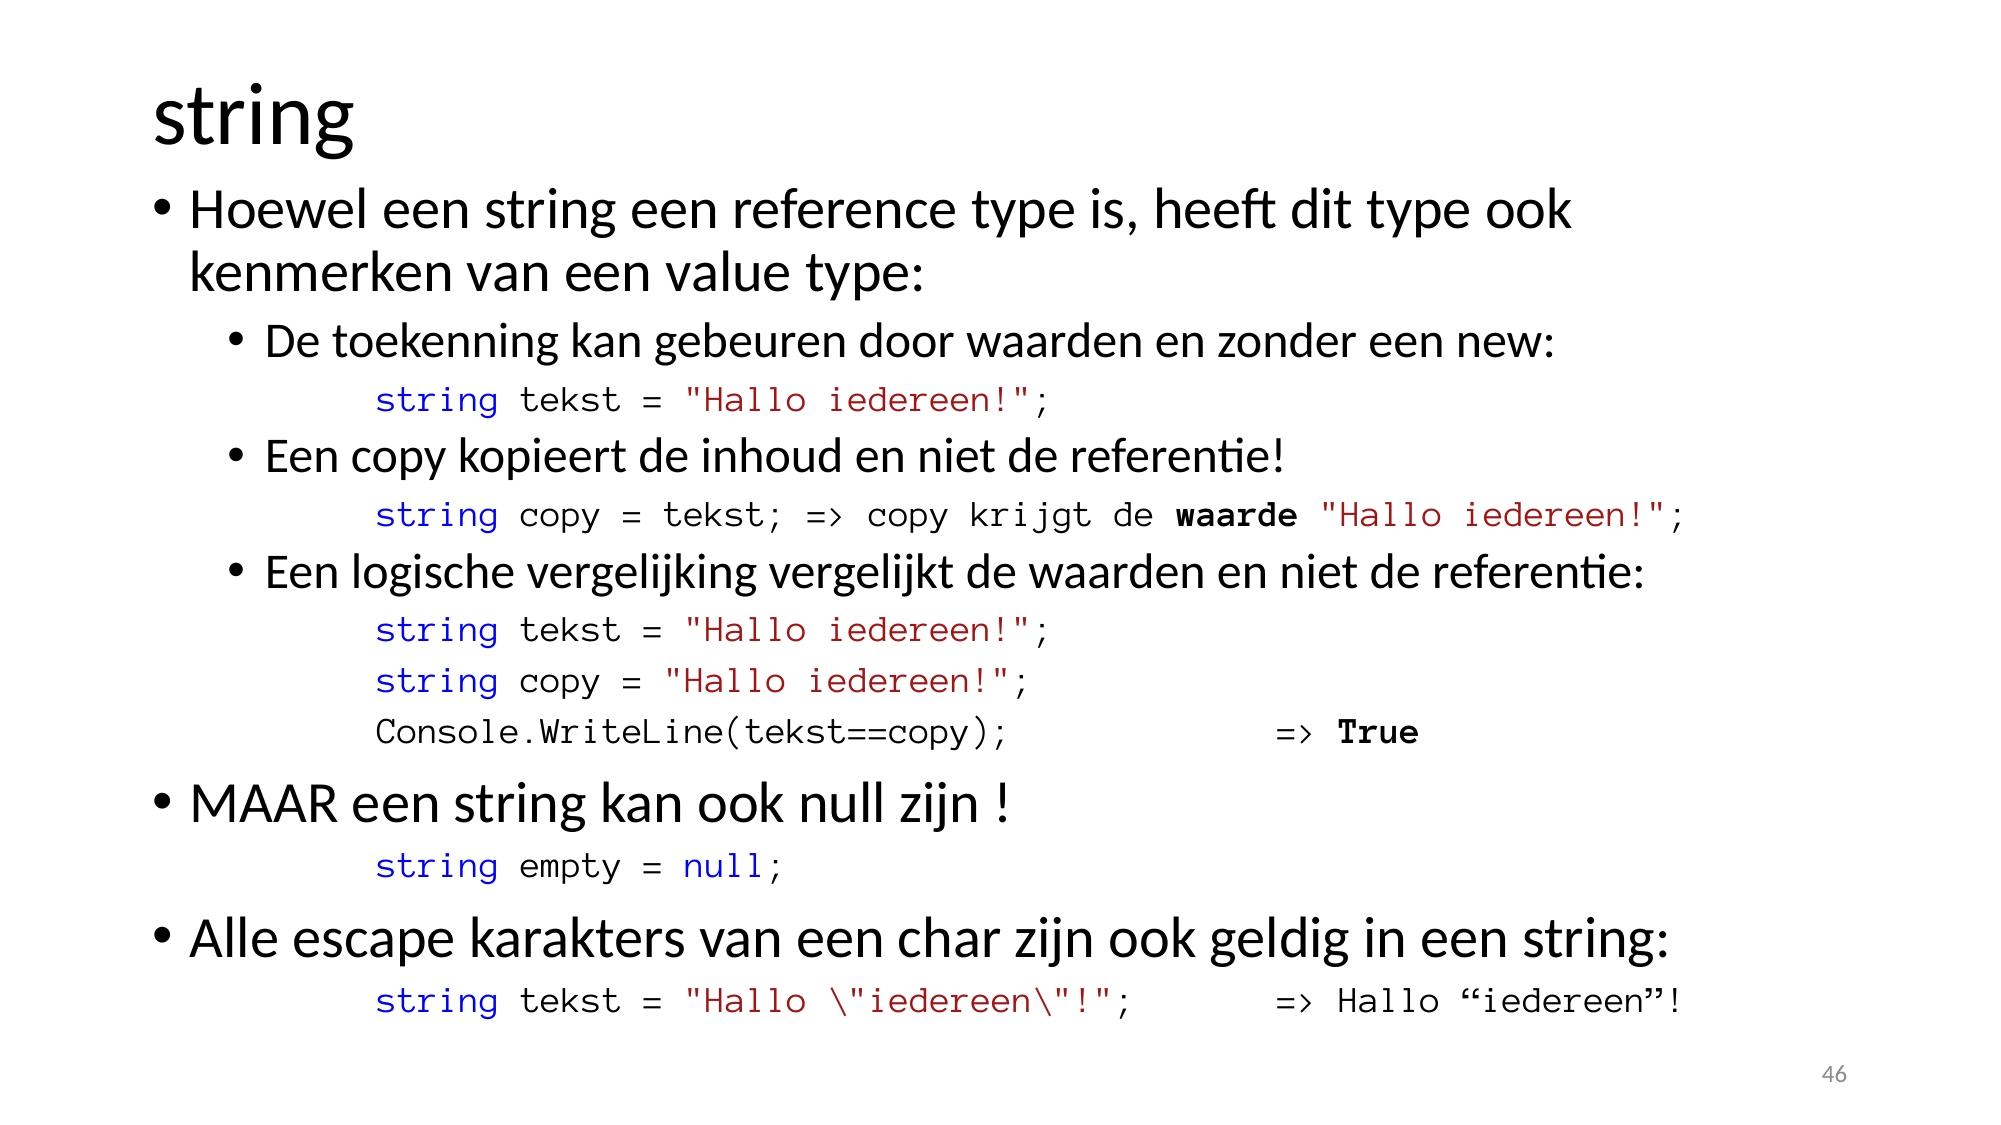

# string
Hoewel een string een reference type is, heeft dit type ook kenmerken van een value type:
De toekenning kan gebeuren door waarden en zonder een new:
string tekst = "Hallo iedereen!";
Een copy kopieert de inhoud en niet de referentie!
string copy = tekst; => copy krijgt de waarde "Hallo iedereen!";
Een logische vergelijking vergelijkt de waarden en niet de referentie:
string tekst = "Hallo iedereen!";
string copy = "Hallo iedereen!";
Console.WriteLine(tekst==copy);		=> True
MAAR een string kan ook null zijn !
string empty = null;
Alle escape karakters van een char zijn ook geldig in een string:
string tekst = "Hallo \"iedereen\"!"; 	=> Hallo “iedereen”!

46